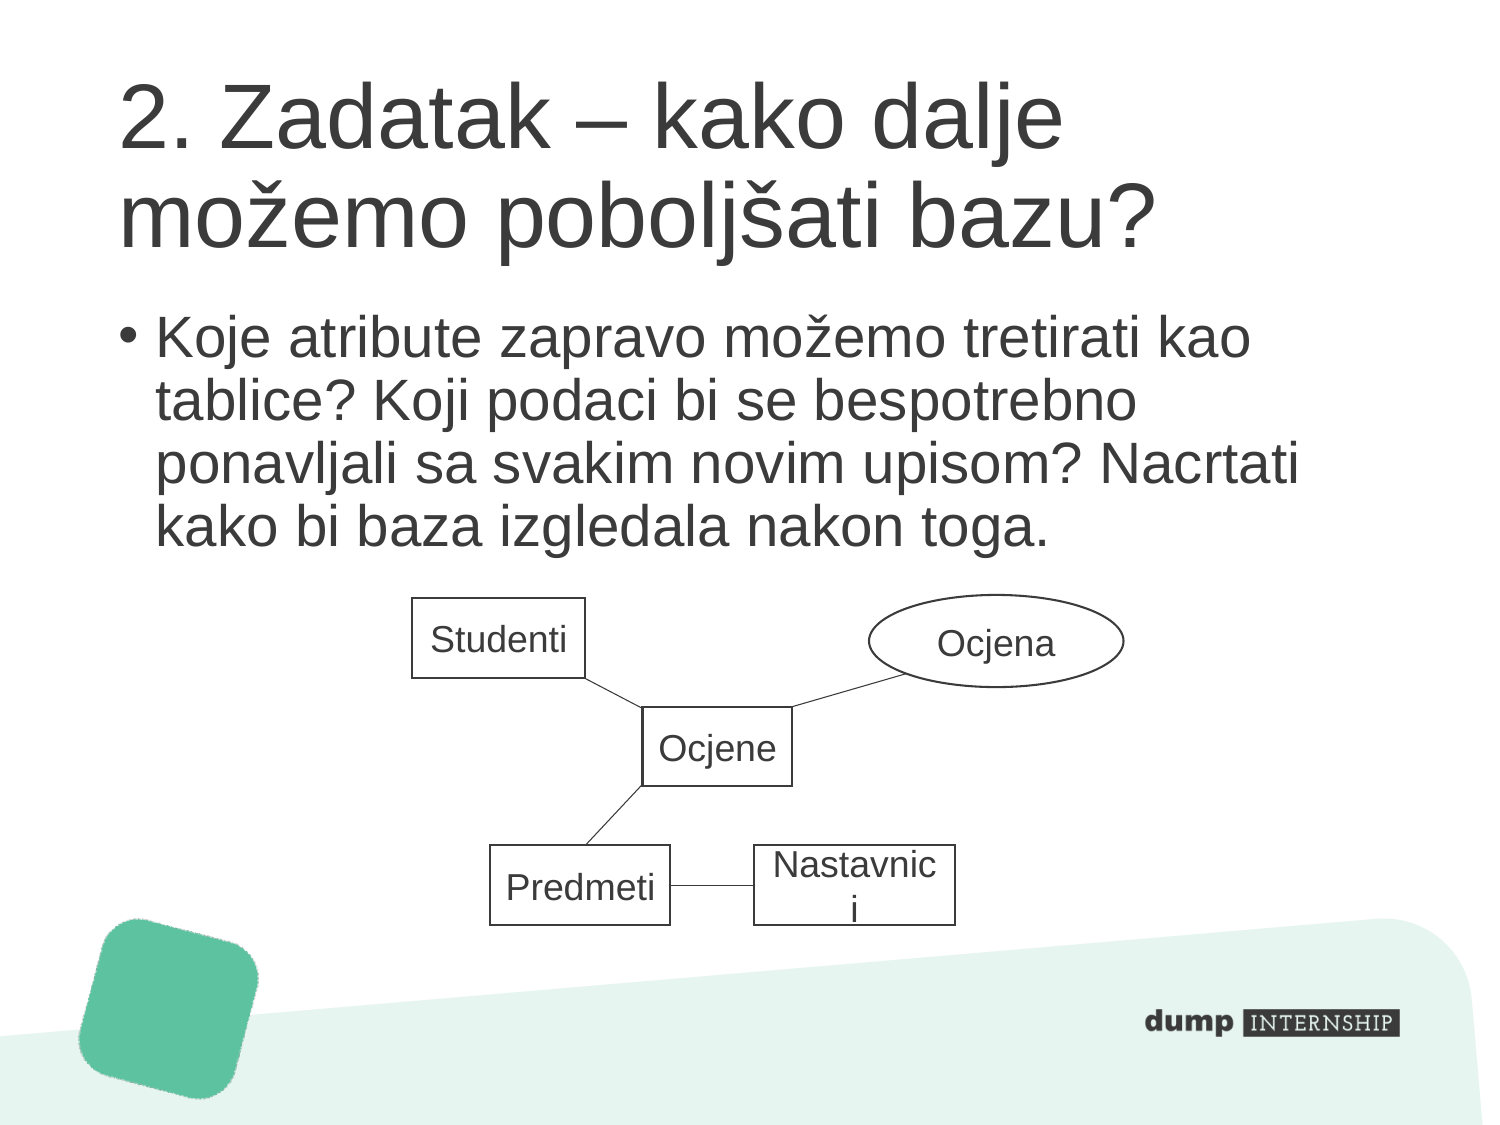

# 2. Zadatak – kako dalje možemo poboljšati bazu?
Koje atribute zapravo možemo tretirati kao tablice? Koji podaci bi se bespotrebno ponavljali sa svakim novim upisom? Nacrtati kako bi baza izgledala nakon toga.
Ocjena
Studenti
Ocjene
Nastavnici
Predmeti